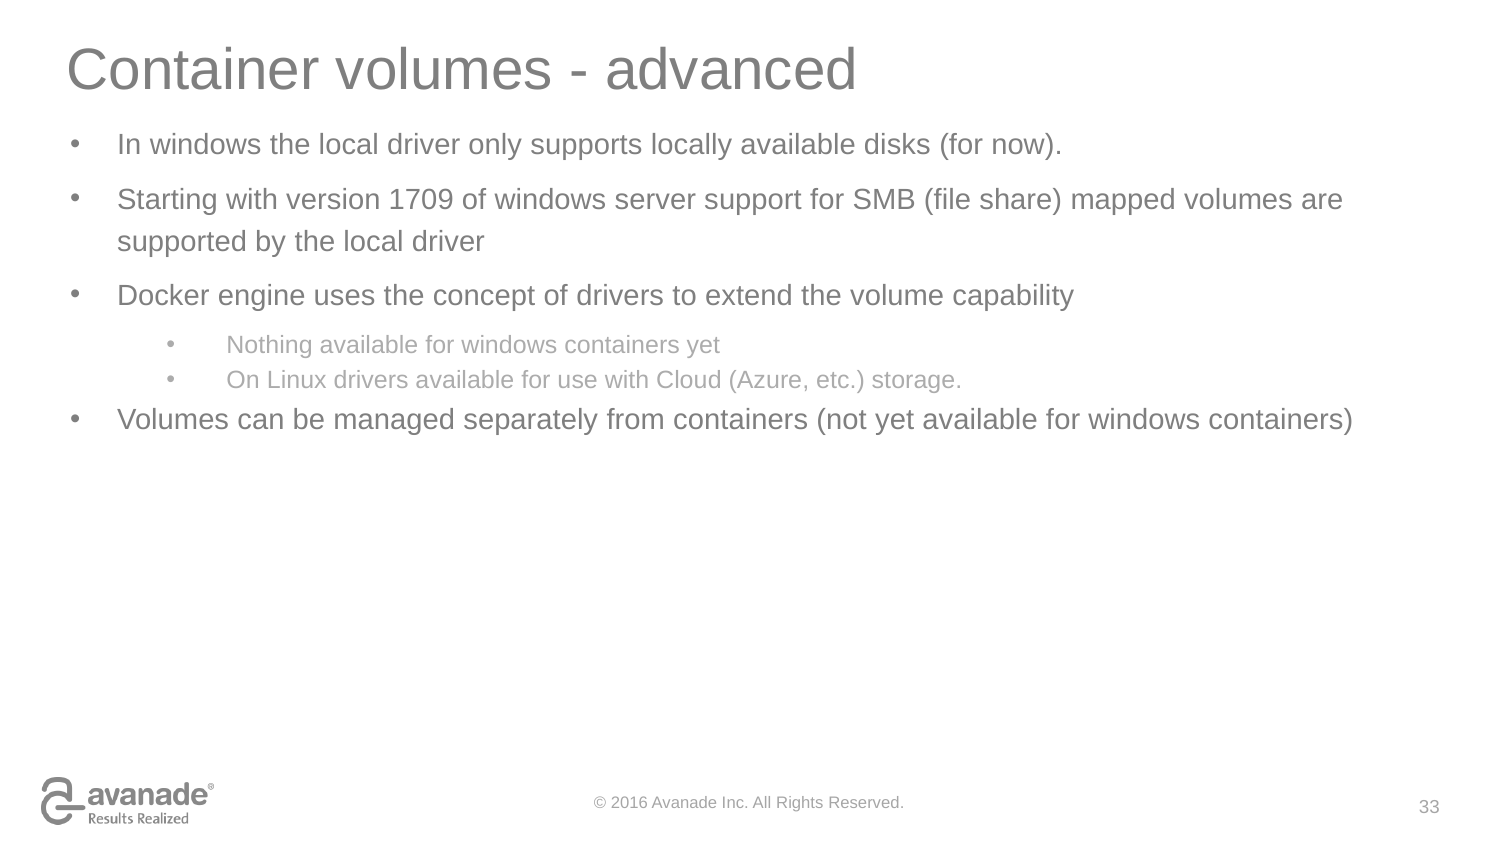

# Container volumes - advanced
In windows the local driver only supports locally available disks (for now).
Starting with version 1709 of windows server support for SMB (file share) mapped volumes are supported by the local driver
Docker engine uses the concept of drivers to extend the volume capability
Nothing available for windows containers yet
On Linux drivers available for use with Cloud (Azure, etc.) storage.
Volumes can be managed separately from containers (not yet available for windows containers)